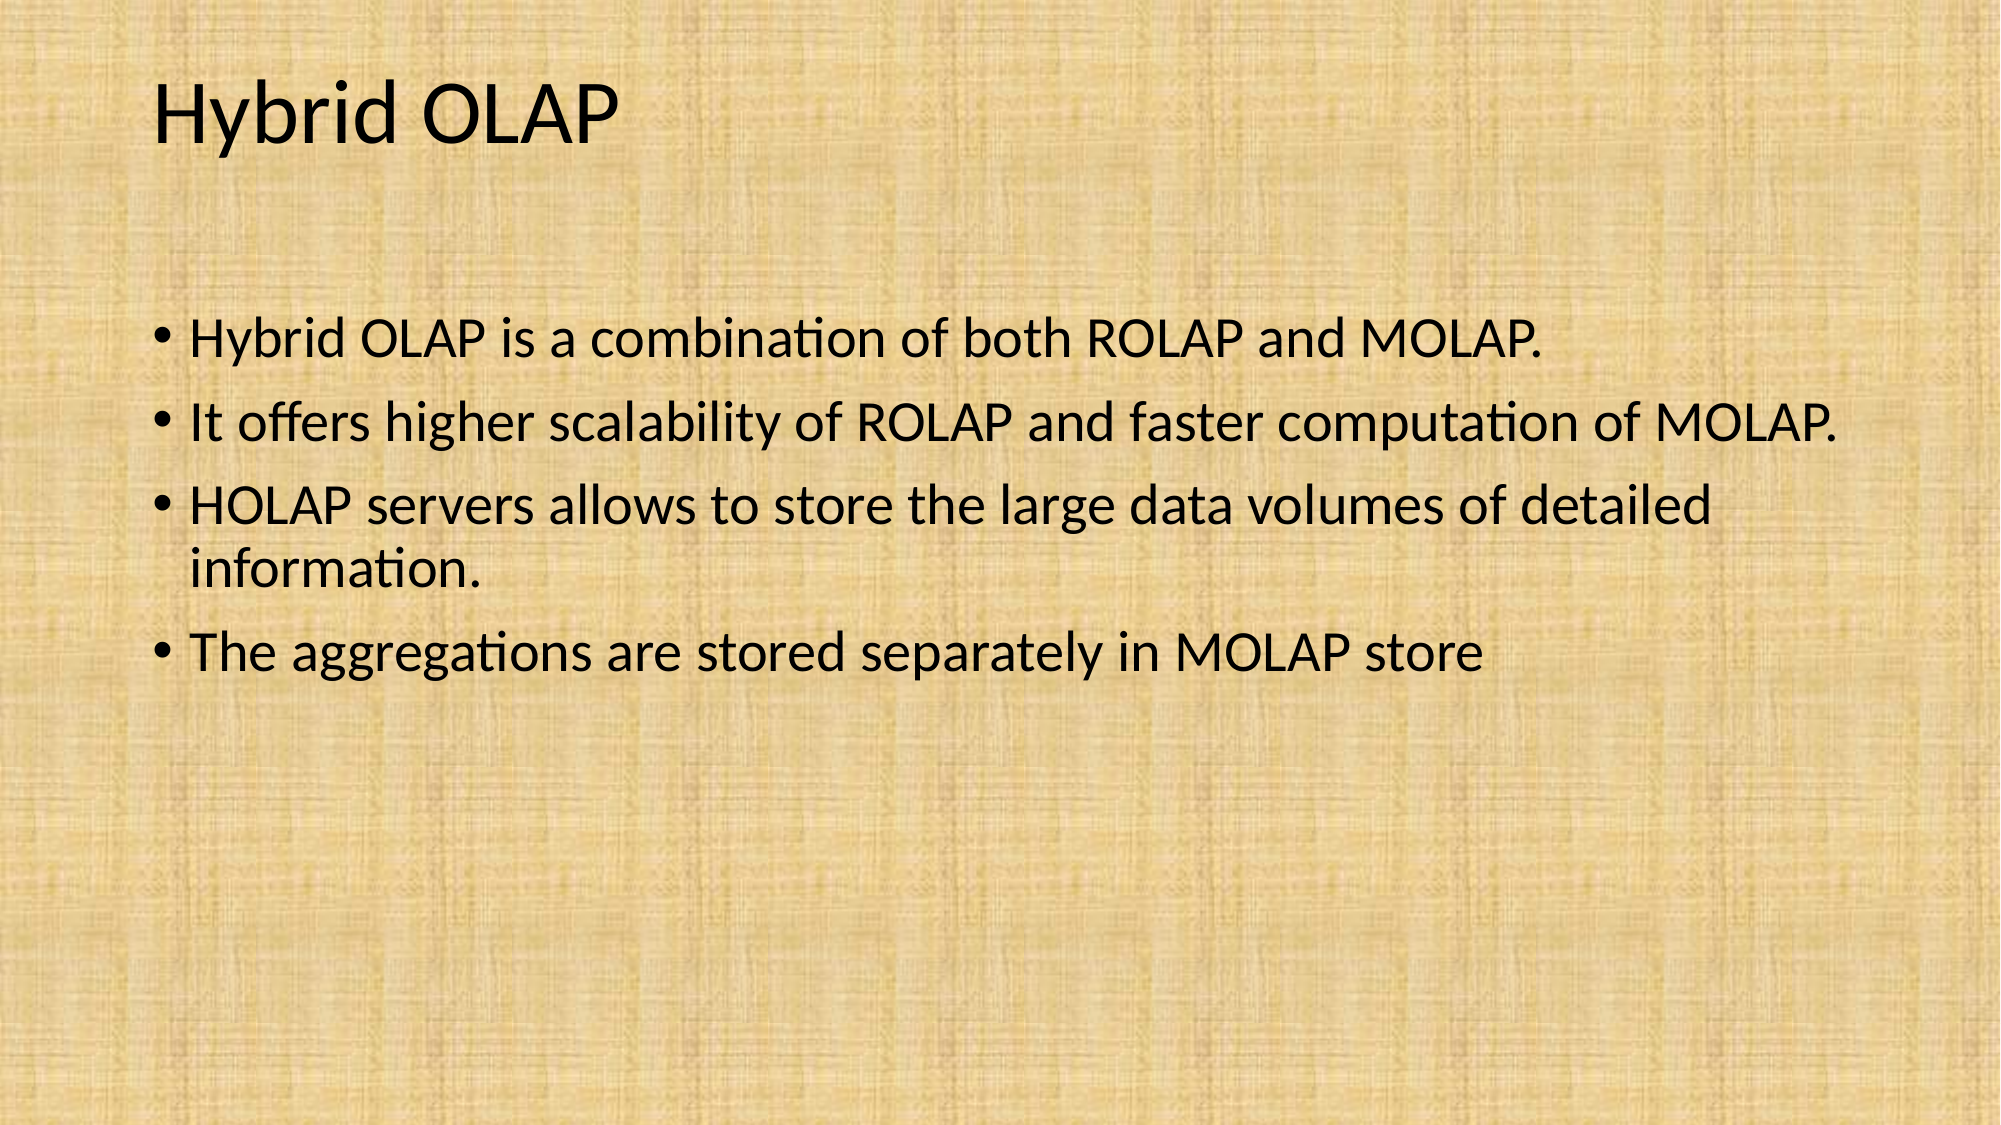

# Hybrid OLAP
Hybrid OLAP is a combination of both ROLAP and MOLAP.
It offers higher scalability of ROLAP and faster computation of MOLAP.
HOLAP servers allows to store the large data volumes of detailed information.
The aggregations are stored separately in MOLAP store